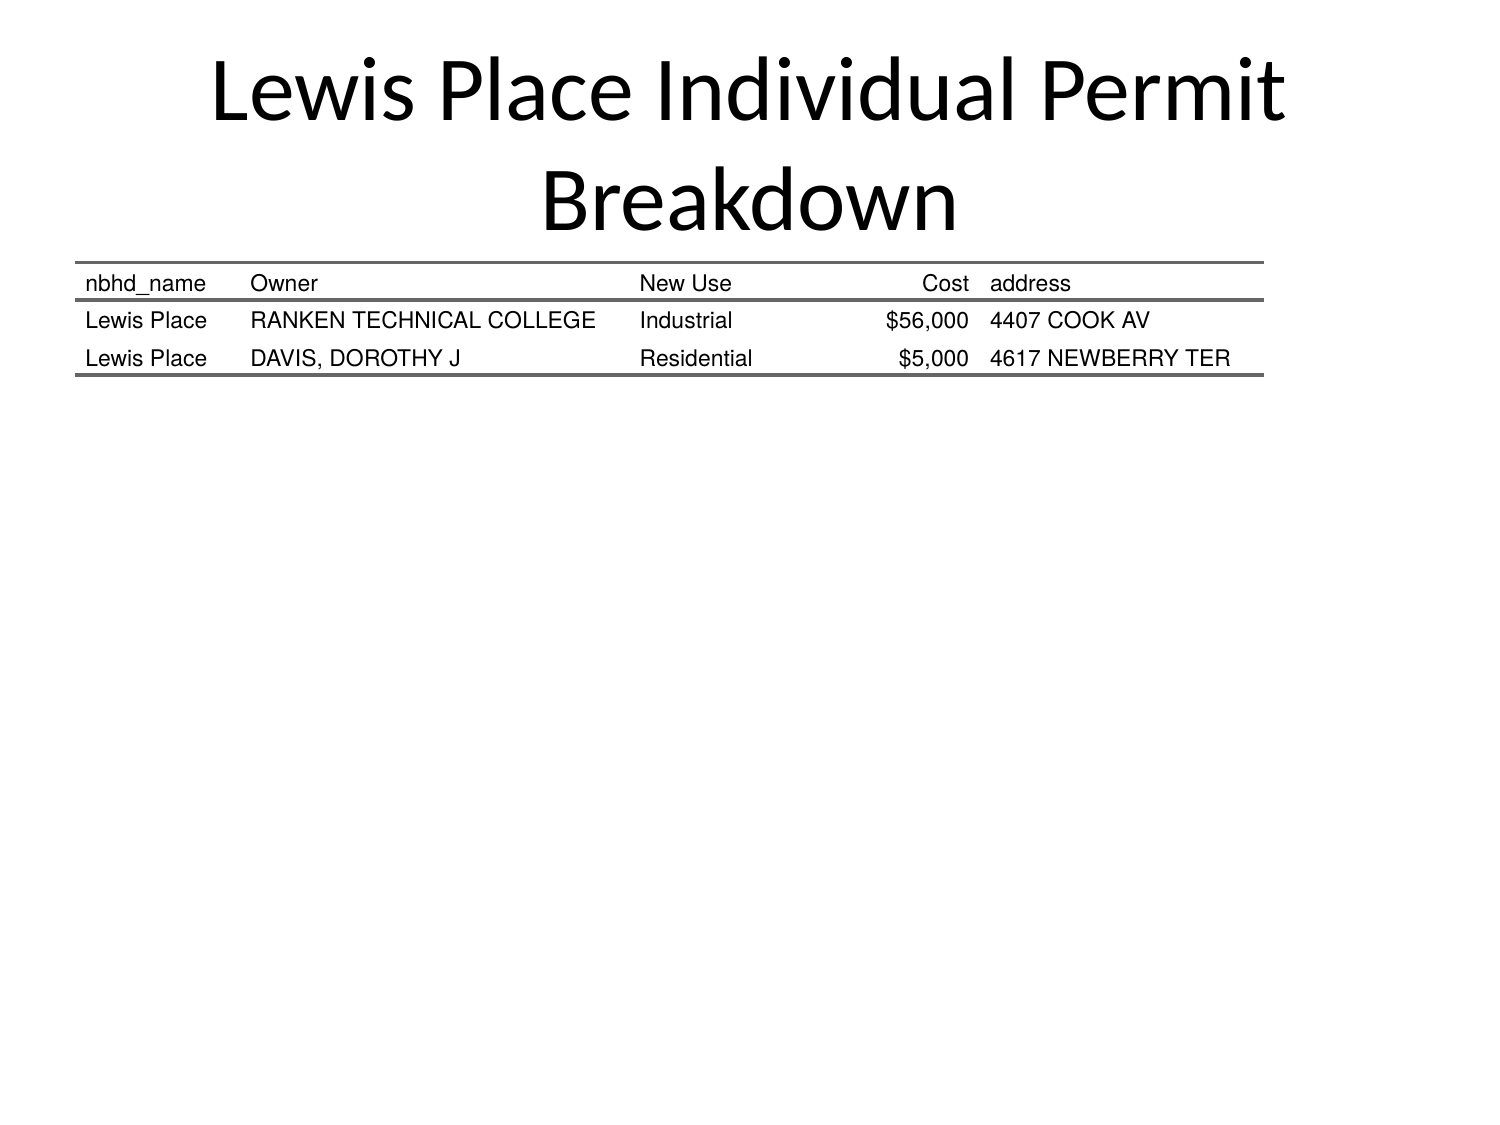

# Lewis Place Individual Permit Breakdown
| nbhd\_name | Owner | New Use | Cost | address |
| --- | --- | --- | --- | --- |
| Lewis Place | RANKEN TECHNICAL COLLEGE | Industrial | $56,000 | 4407 COOK AV |
| Lewis Place | DAVIS, DOROTHY J | Residential | $5,000 | 4617 NEWBERRY TER |